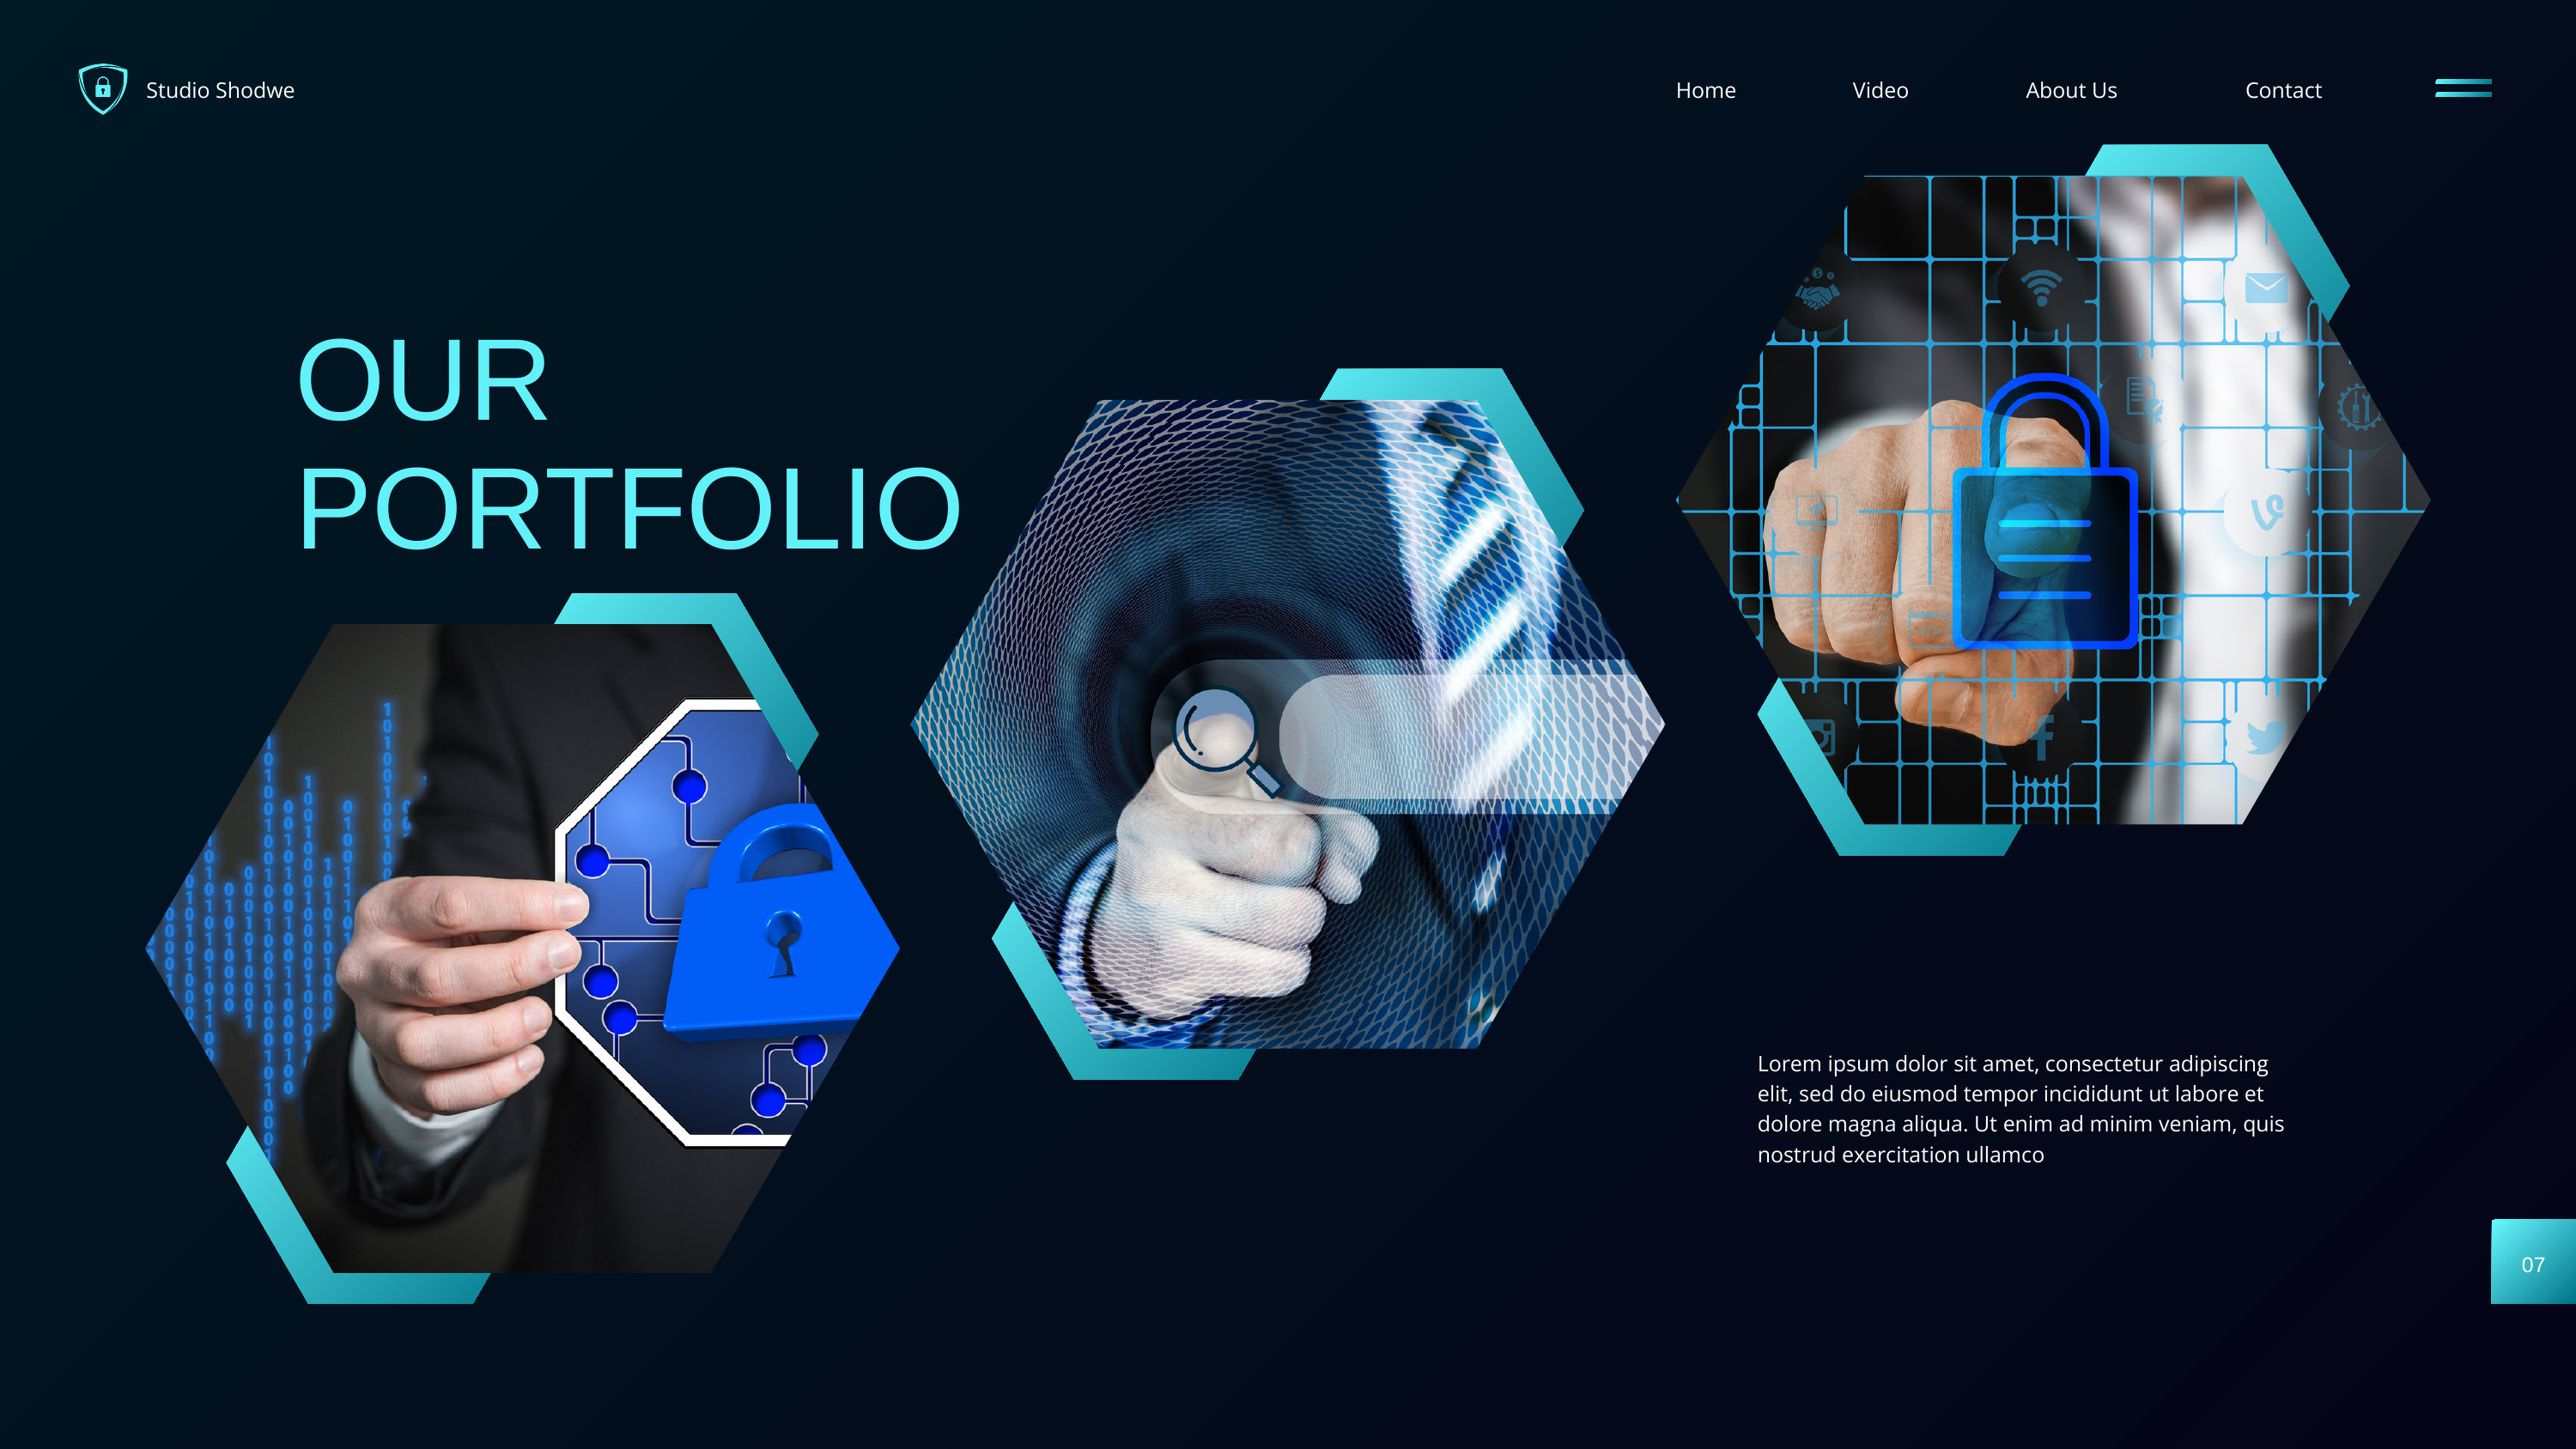

Studio Shodwe
Home
Video
About Us
Contact

OUR PORTFOLIO

Lorem ipsum dolor sit amet, consectetur adipiscing elit, sed do eiusmod tempor incididunt ut labore et dolore magna aliqua. Ut enim ad minim veniam, quis nostrud exercitation ullamco

07